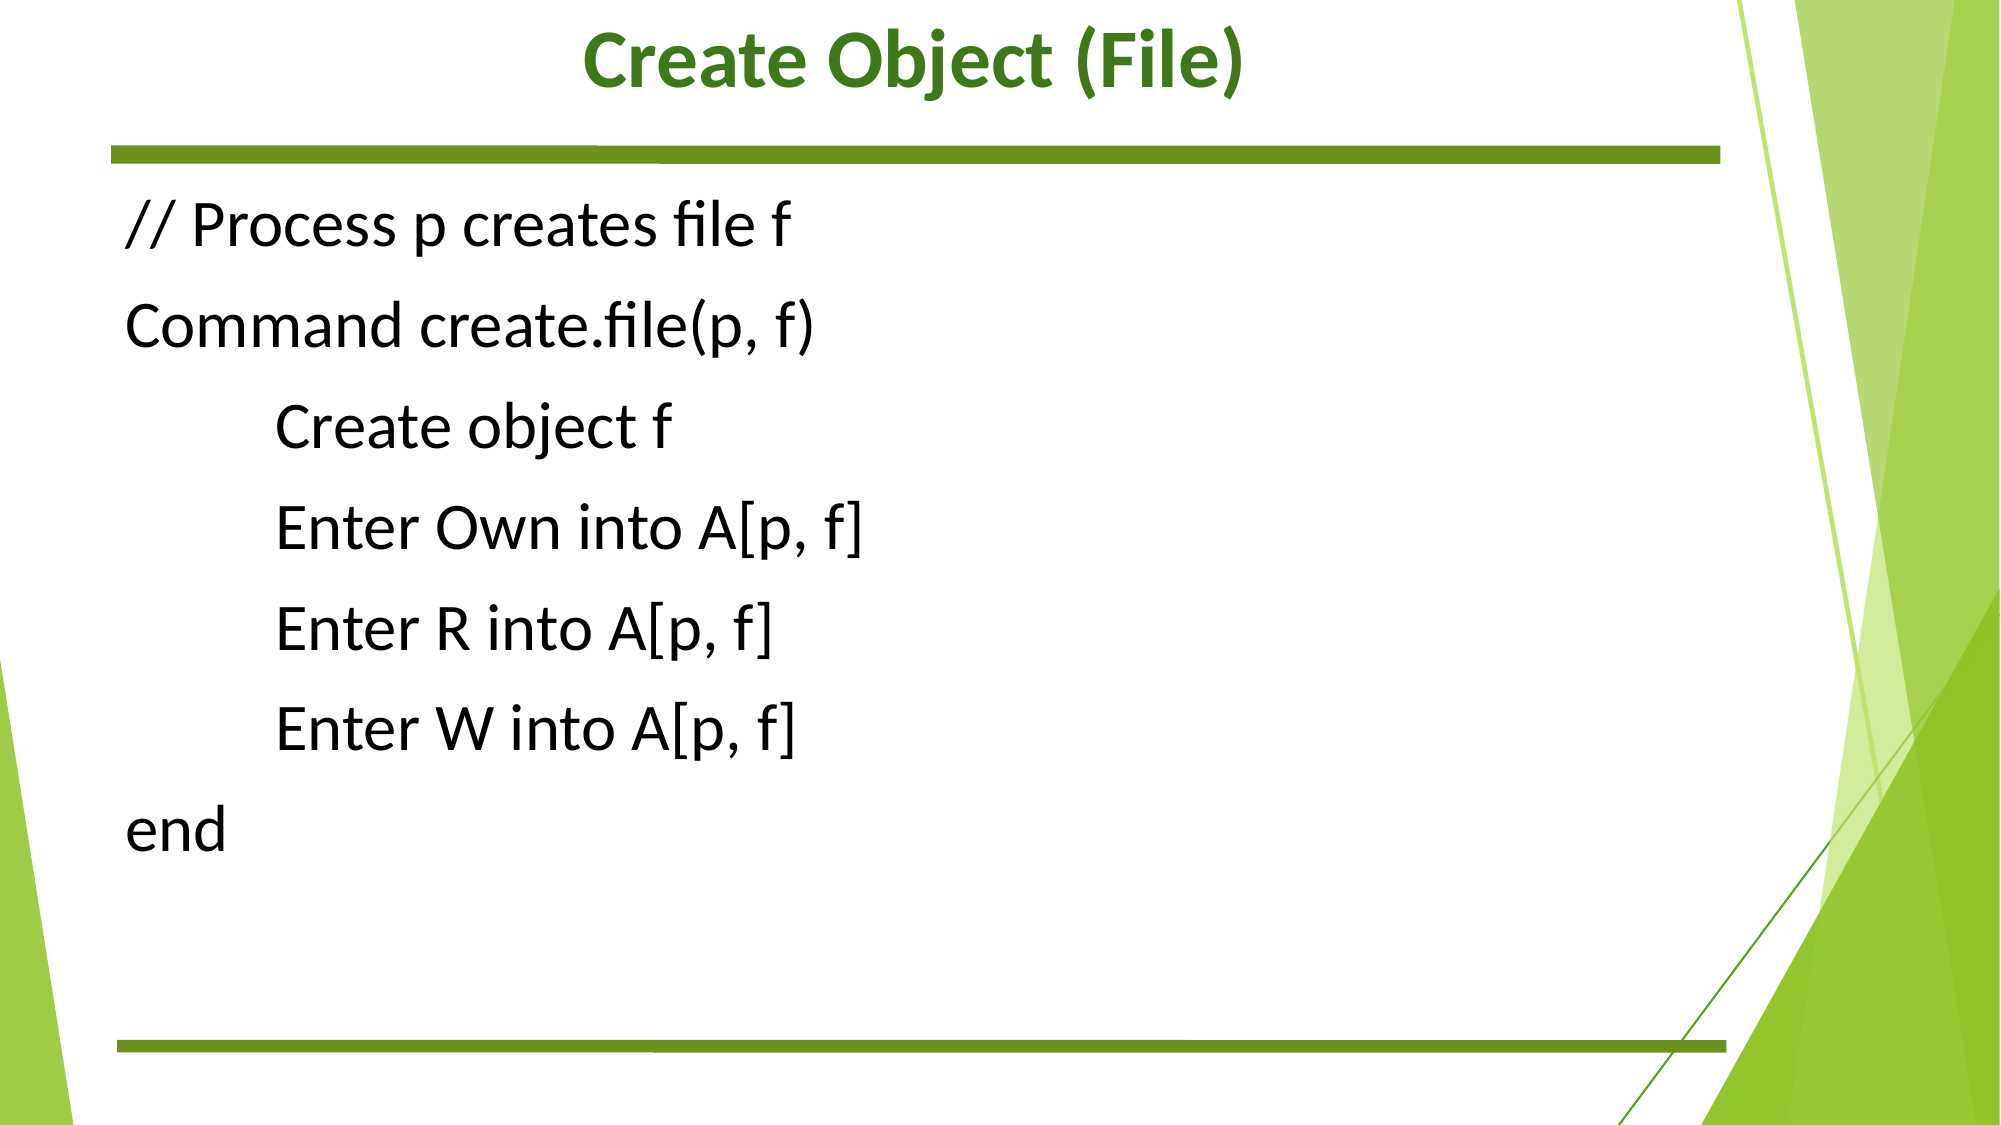

# Create Object (File)
// Process p creates file f
Command create.file(p, f)
	Create object f
	Enter Own into A[p, f]
	Enter R into A[p, f]
	Enter W into A[p, f]
end